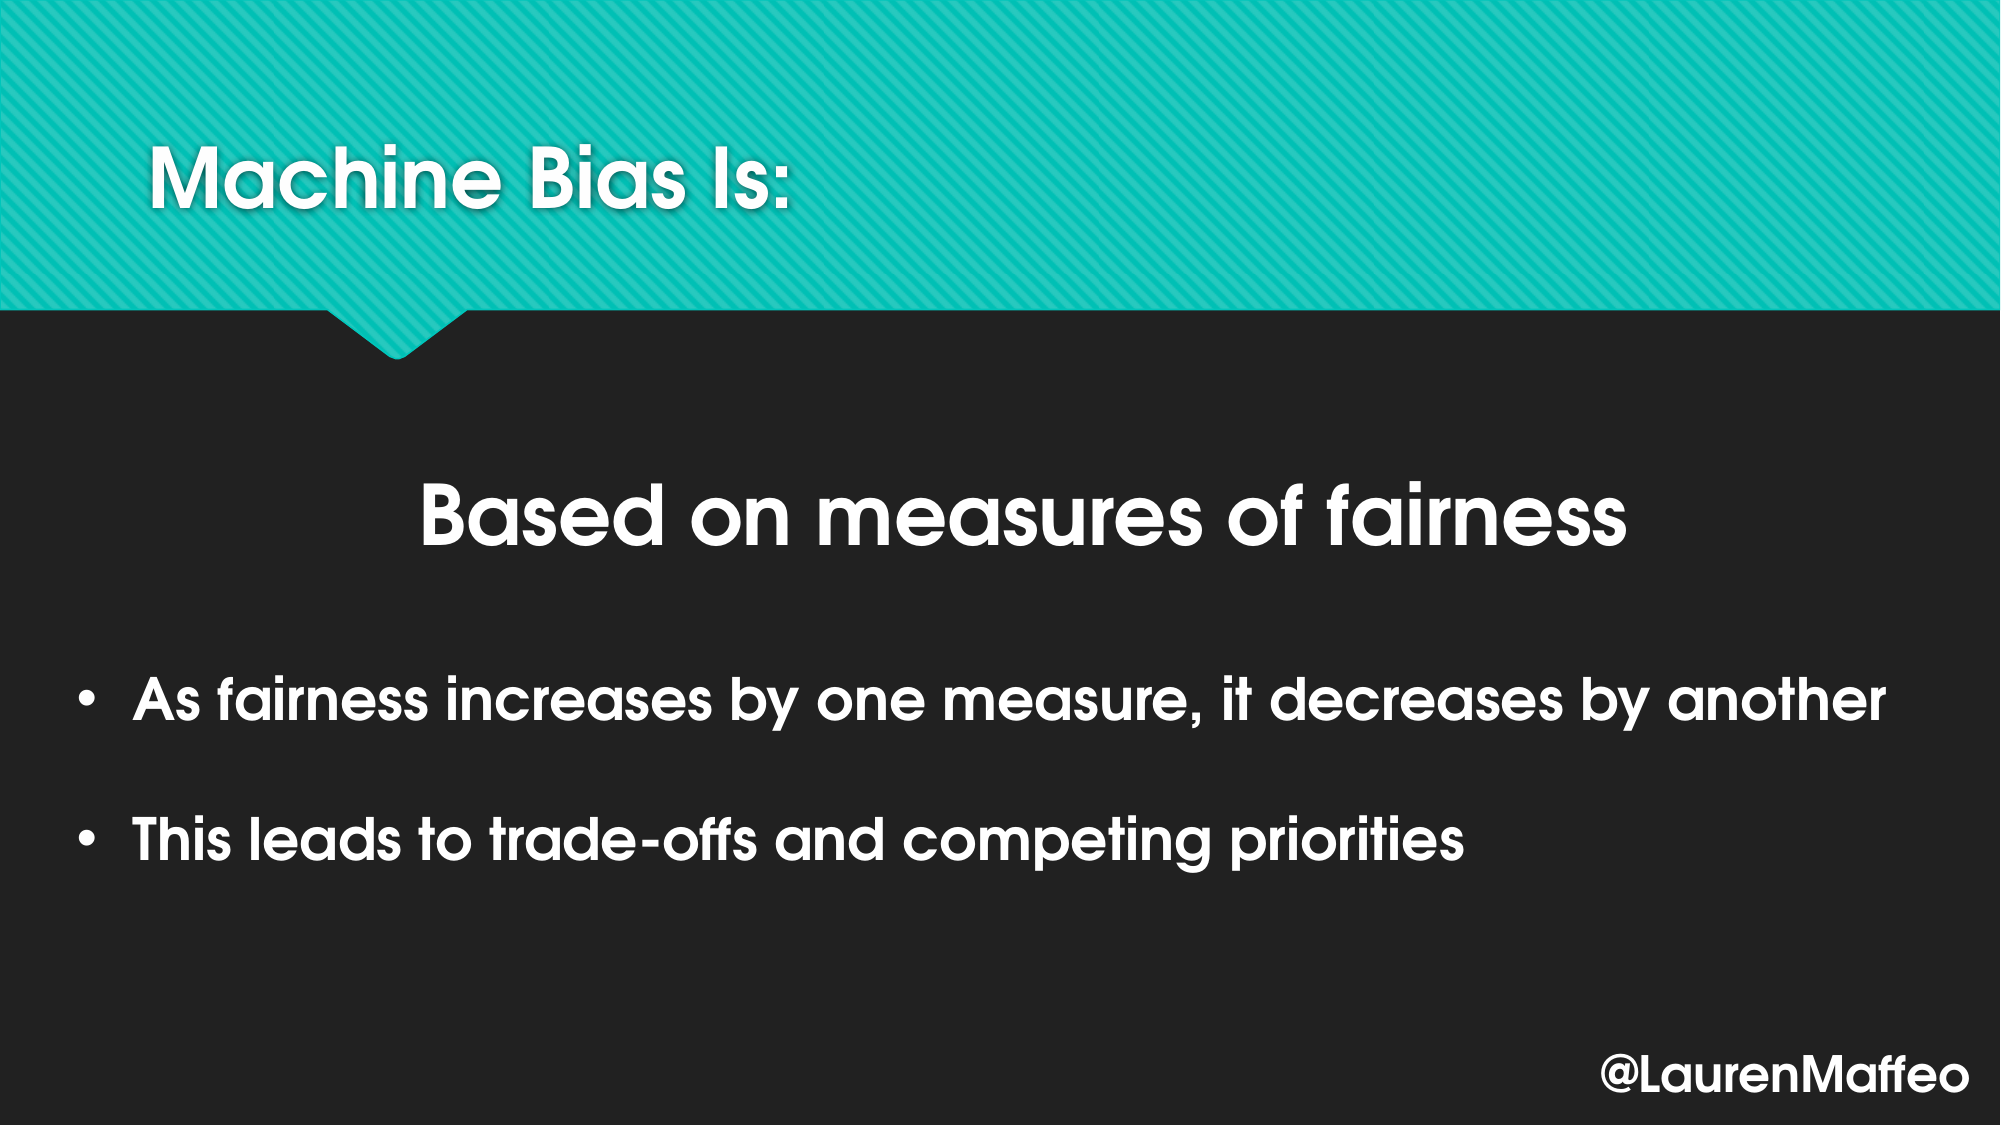

# Machine Bias Is:
Based on measures of fairness

As fairness increases by one measure, it decreases by another

This leads to trade-offs and competing priorities

@LaurenMaffeo